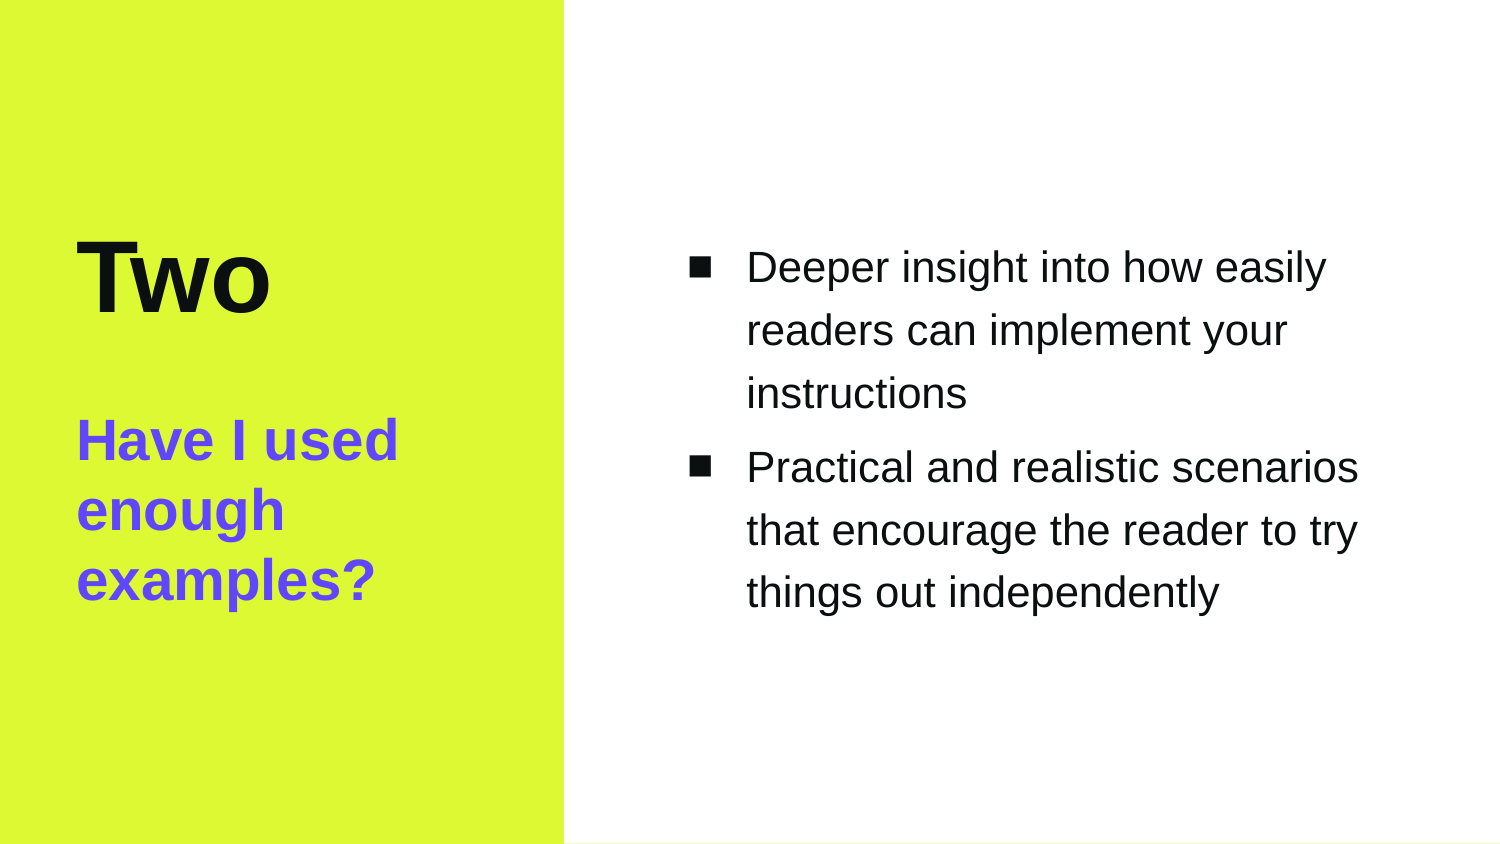

Deeper insight into how easily readers can implement your instructions
Practical and realistic scenarios that encourage the reader to try things out independently

# Two

Have I used enough examples?